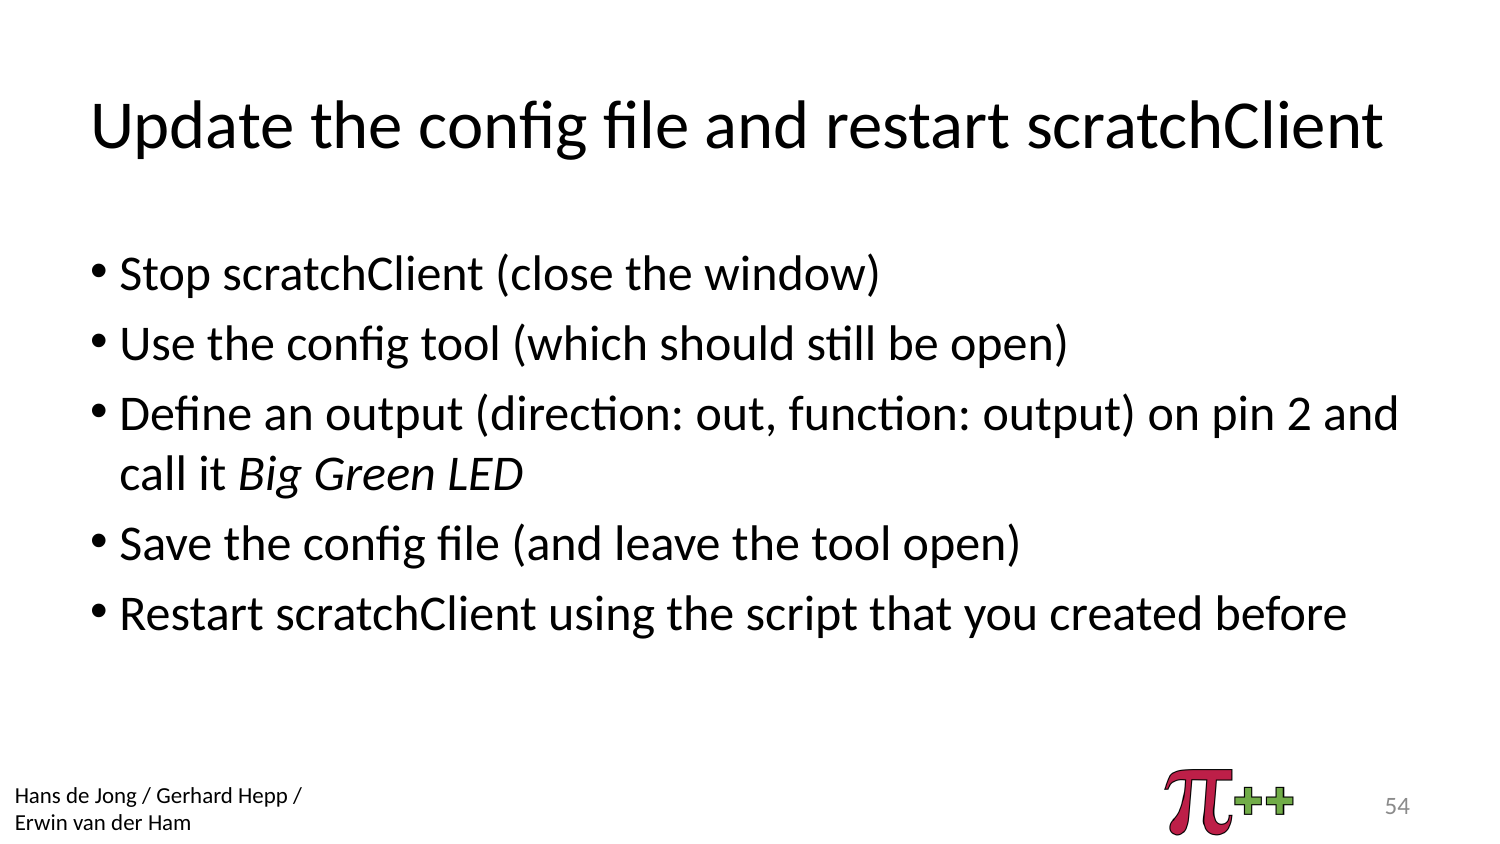

# Update the config file and restart scratchClient
Stop scratchClient (close the window)
Use the config tool (which should still be open)
Define an output (direction: out, function: output) on pin 2 and call it Big Green LED
Save the config file (and leave the tool open)
Restart scratchClient using the script that you created before
54